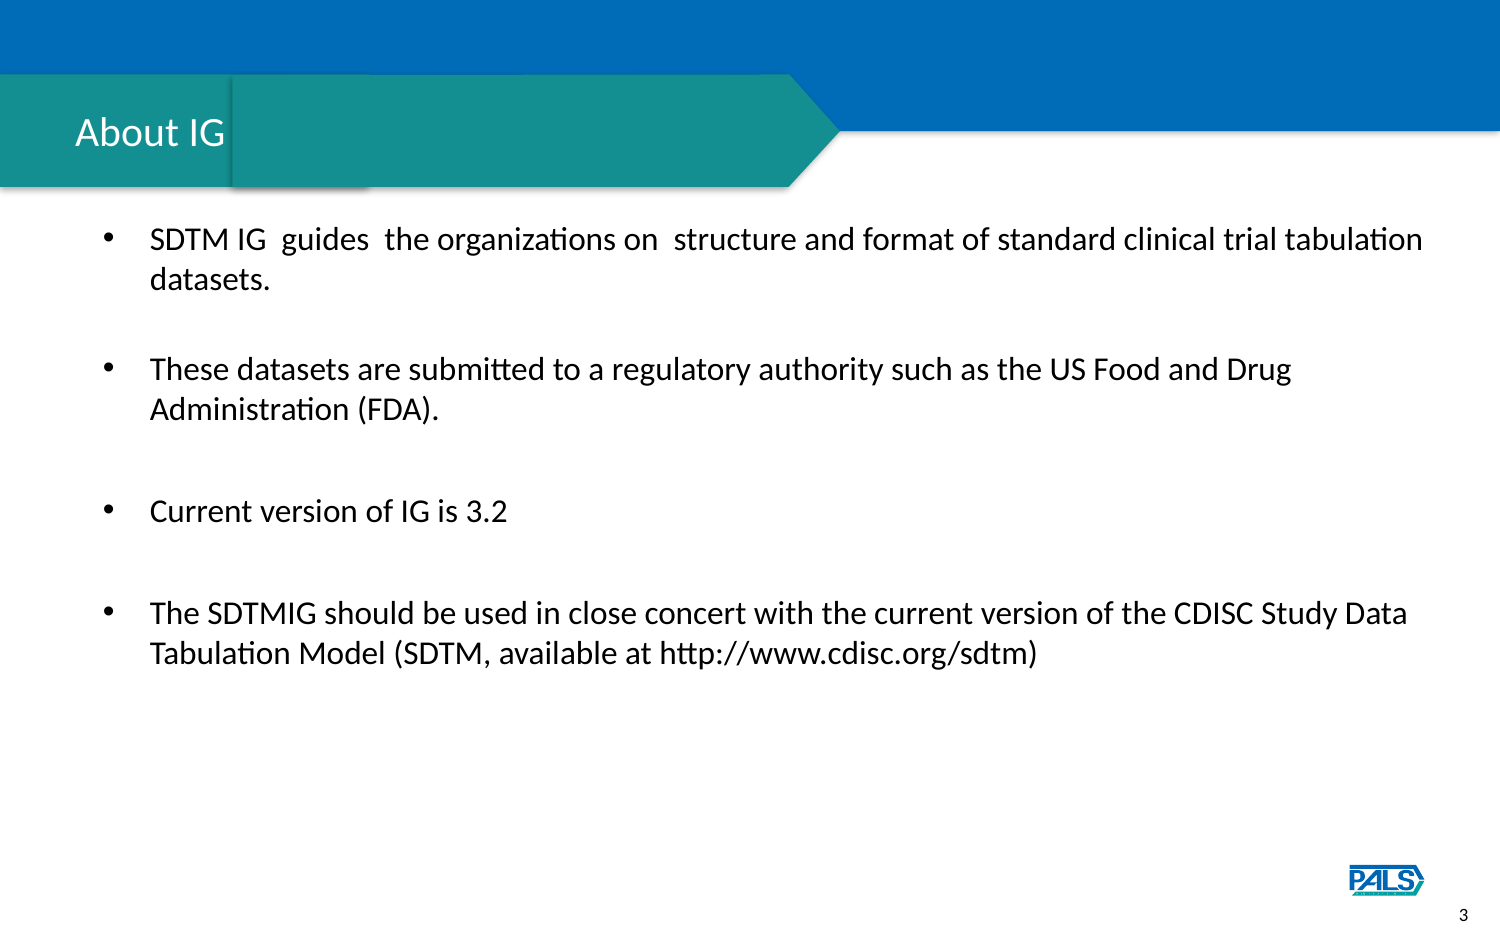

# About IG
SDTM IG  guides  the organizations on  structure and format of standard clinical trial tabulation datasets.
These datasets are submitted to a regulatory authority such as the US Food and Drug Administration (FDA).
Current version of IG is 3.2
The SDTMIG should be used in close concert with the current version of the CDISC Study Data Tabulation Model (SDTM, available at http://www.cdisc.org/sdtm)